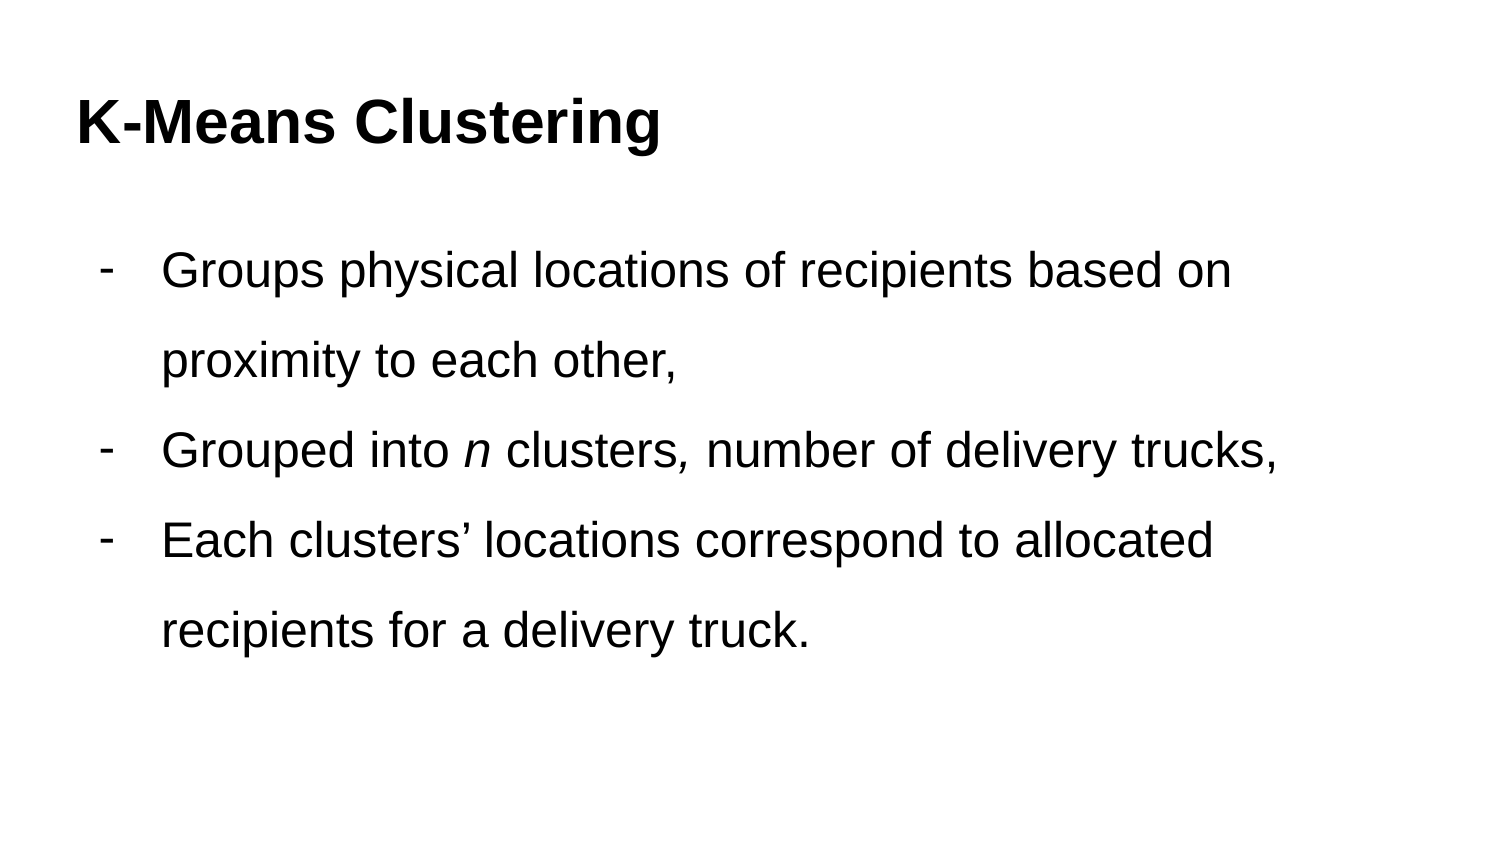

K-Means Clustering
Groups physical locations of recipients based on proximity to each other,
Grouped into n clusters, number of delivery trucks,
Each clusters’ locations correspond to allocated recipients for a delivery truck.